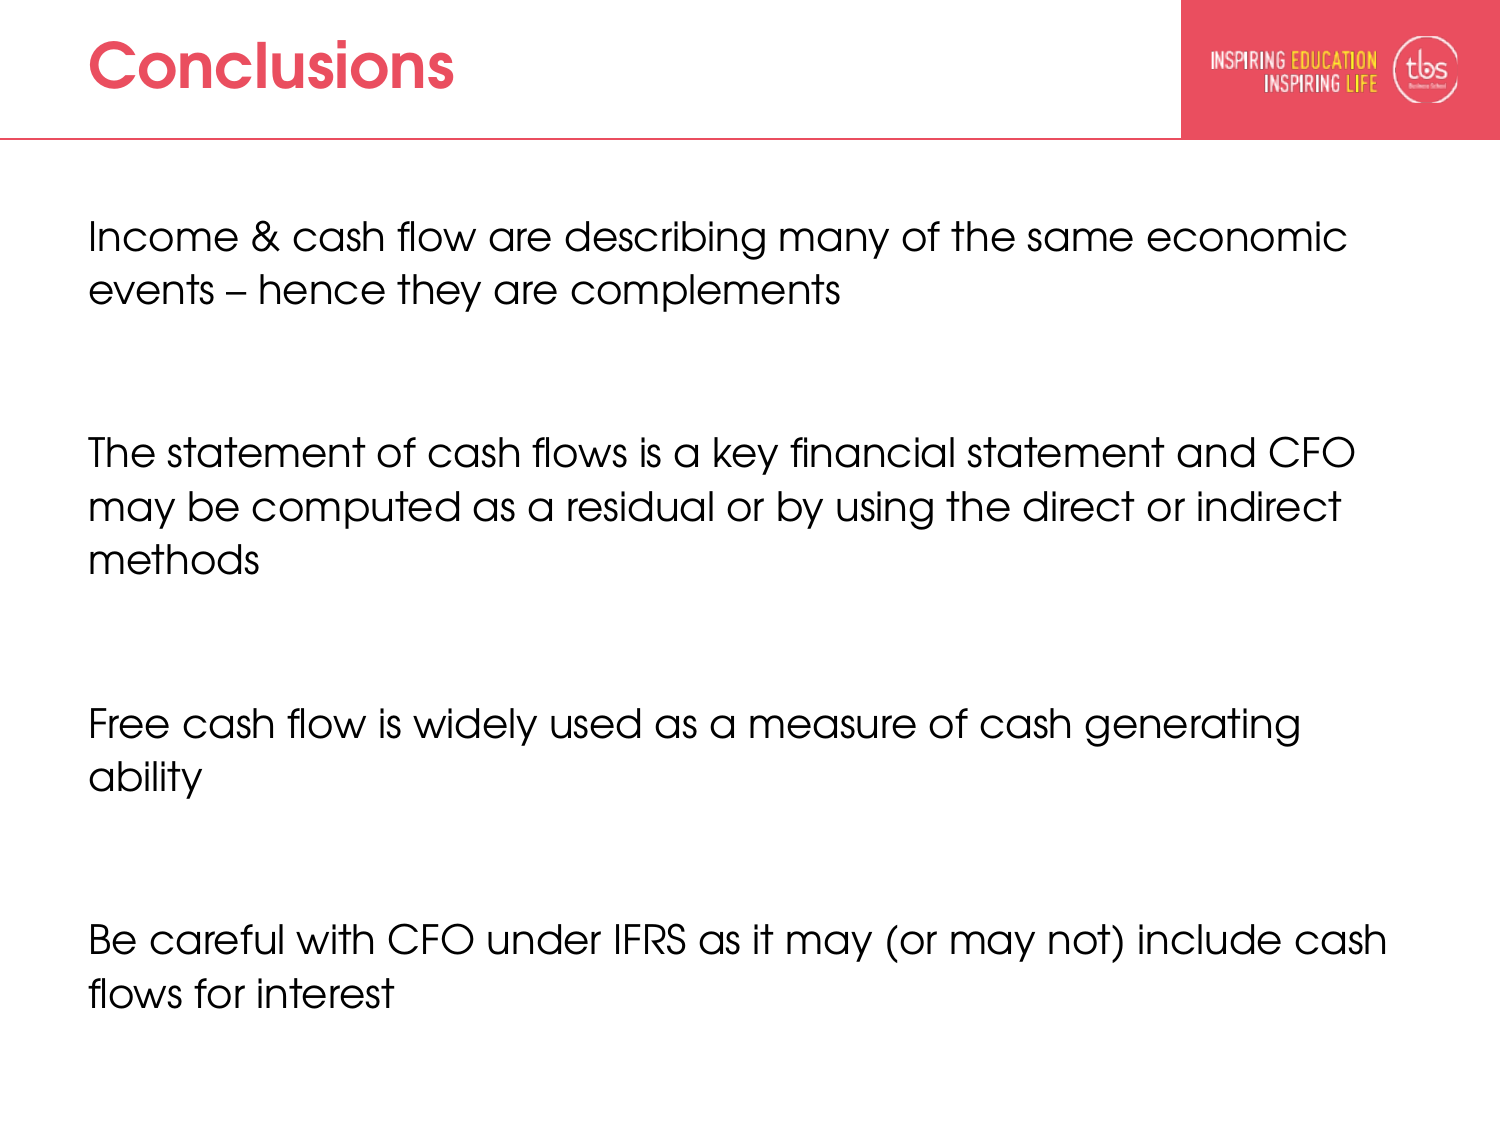

# Conclusions
Income & cash flow are describing many of the same economic events – hence they are complements

The statement of cash flows is a key financial statement and CFO may be computed as a residual or by using the direct or indirect methods

Free cash flow is widely used as a measure of cash generating ability

Be careful with CFO under IFRS as it may (or may not) include cash flows for interest